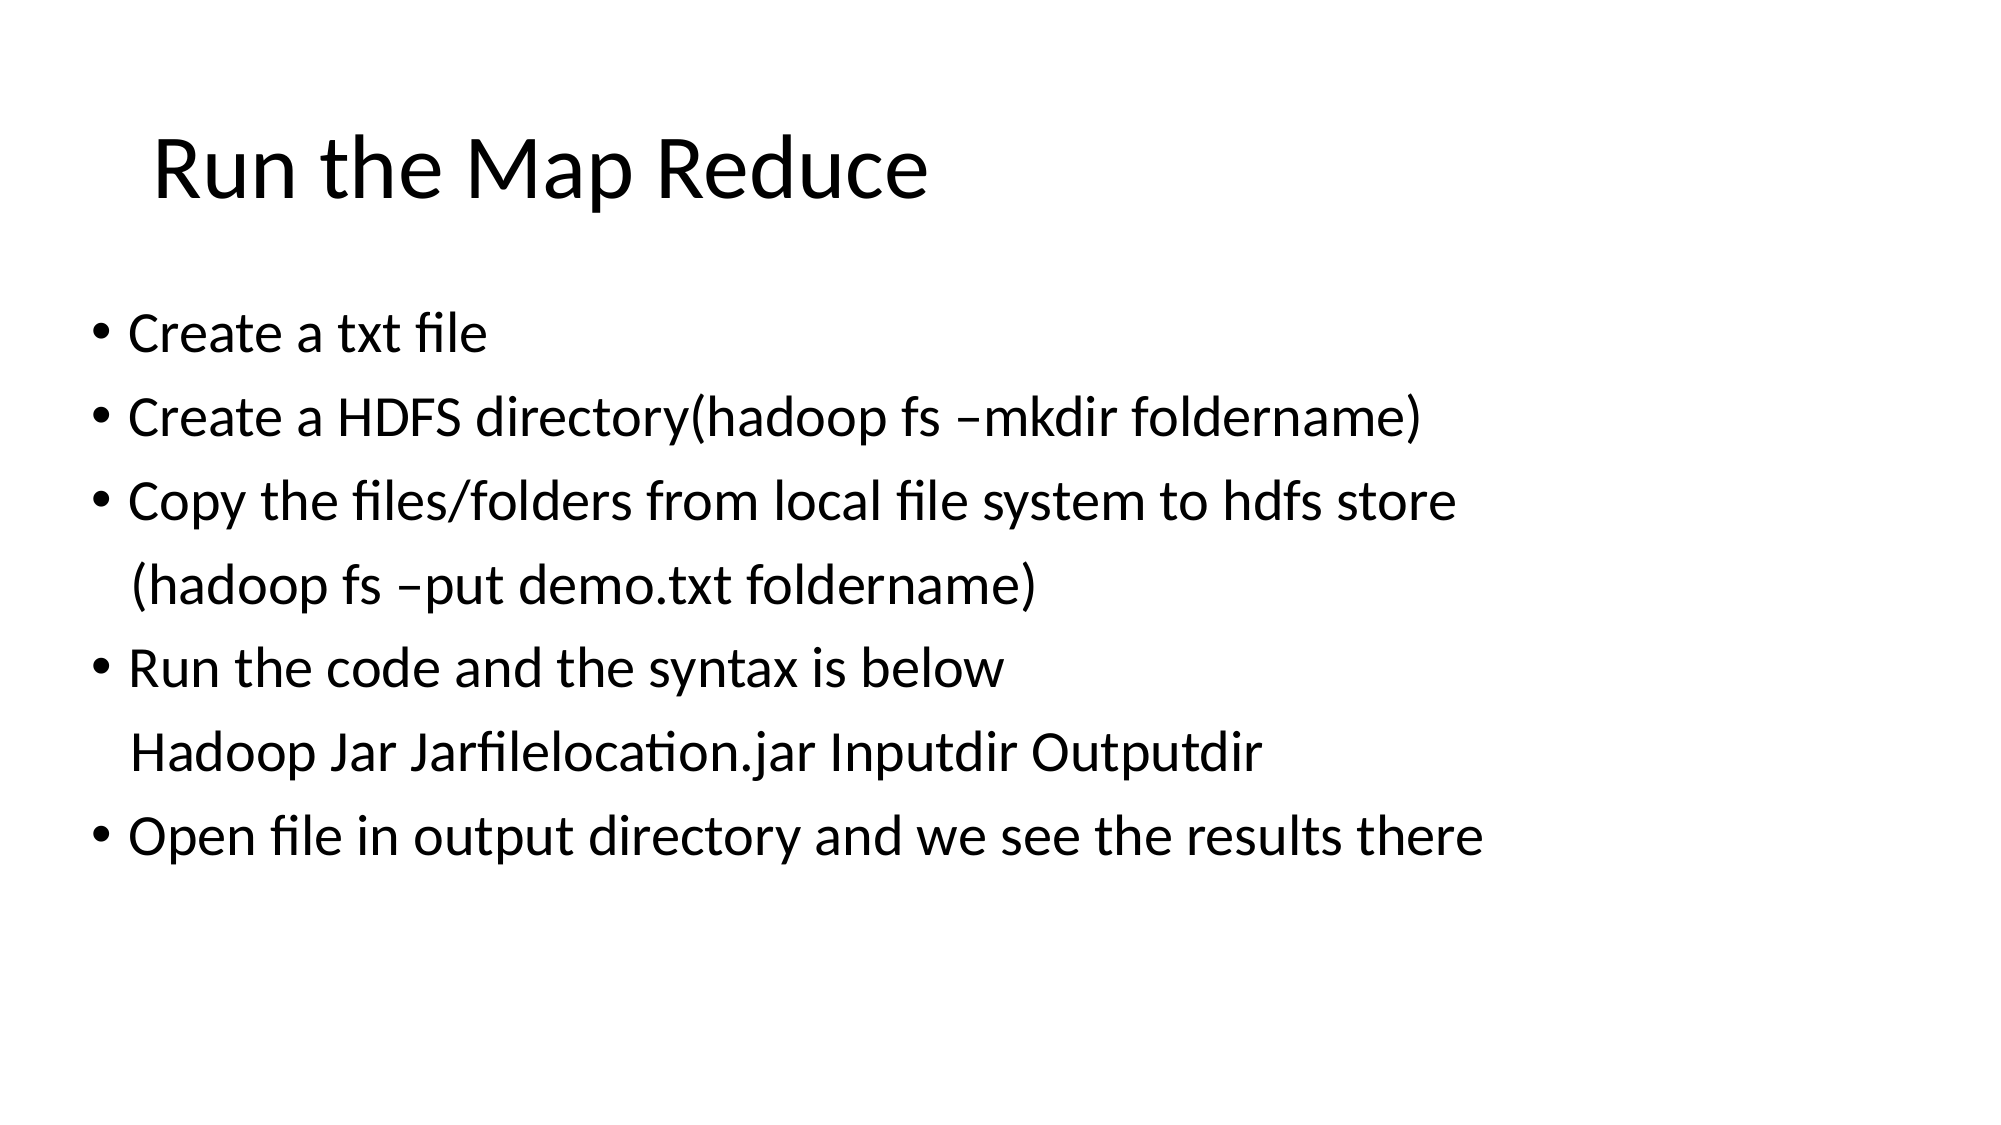

# Run the Map Reduce
Create a txt file
Create a HDFS directory(hadoop fs –mkdir foldername)
Copy the files/folders from local file system to hdfs store
   (hadoop fs –put demo.txt foldername)
Run the code and the syntax is below
   Hadoop Jar Jarfilelocation.jar Inputdir Outputdir
Open file in output directory and we see the results there